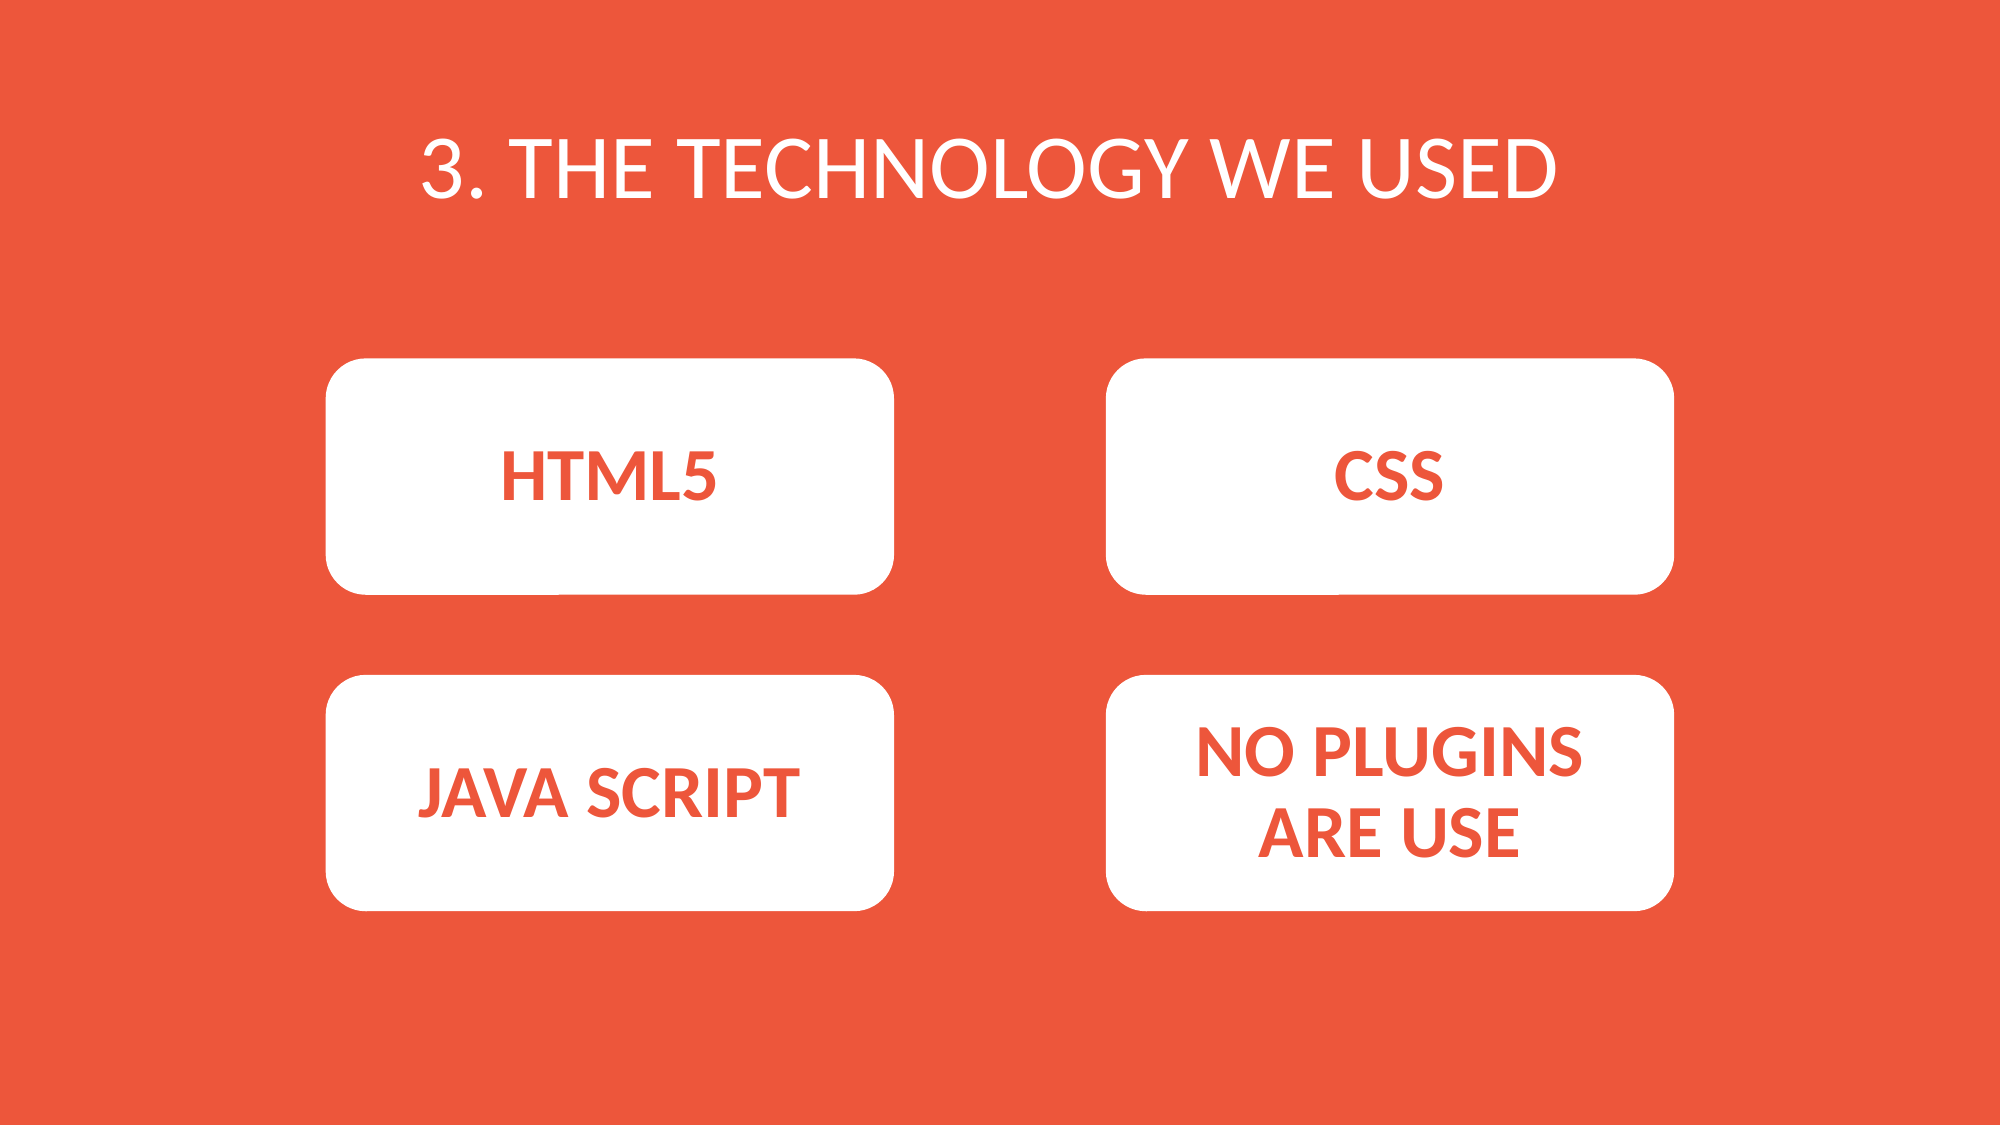

# 3. THE TECHNOLOGY WE USED
HTML5
CSS
JAVA SCRIPT
NO PLUGINS ARE USE